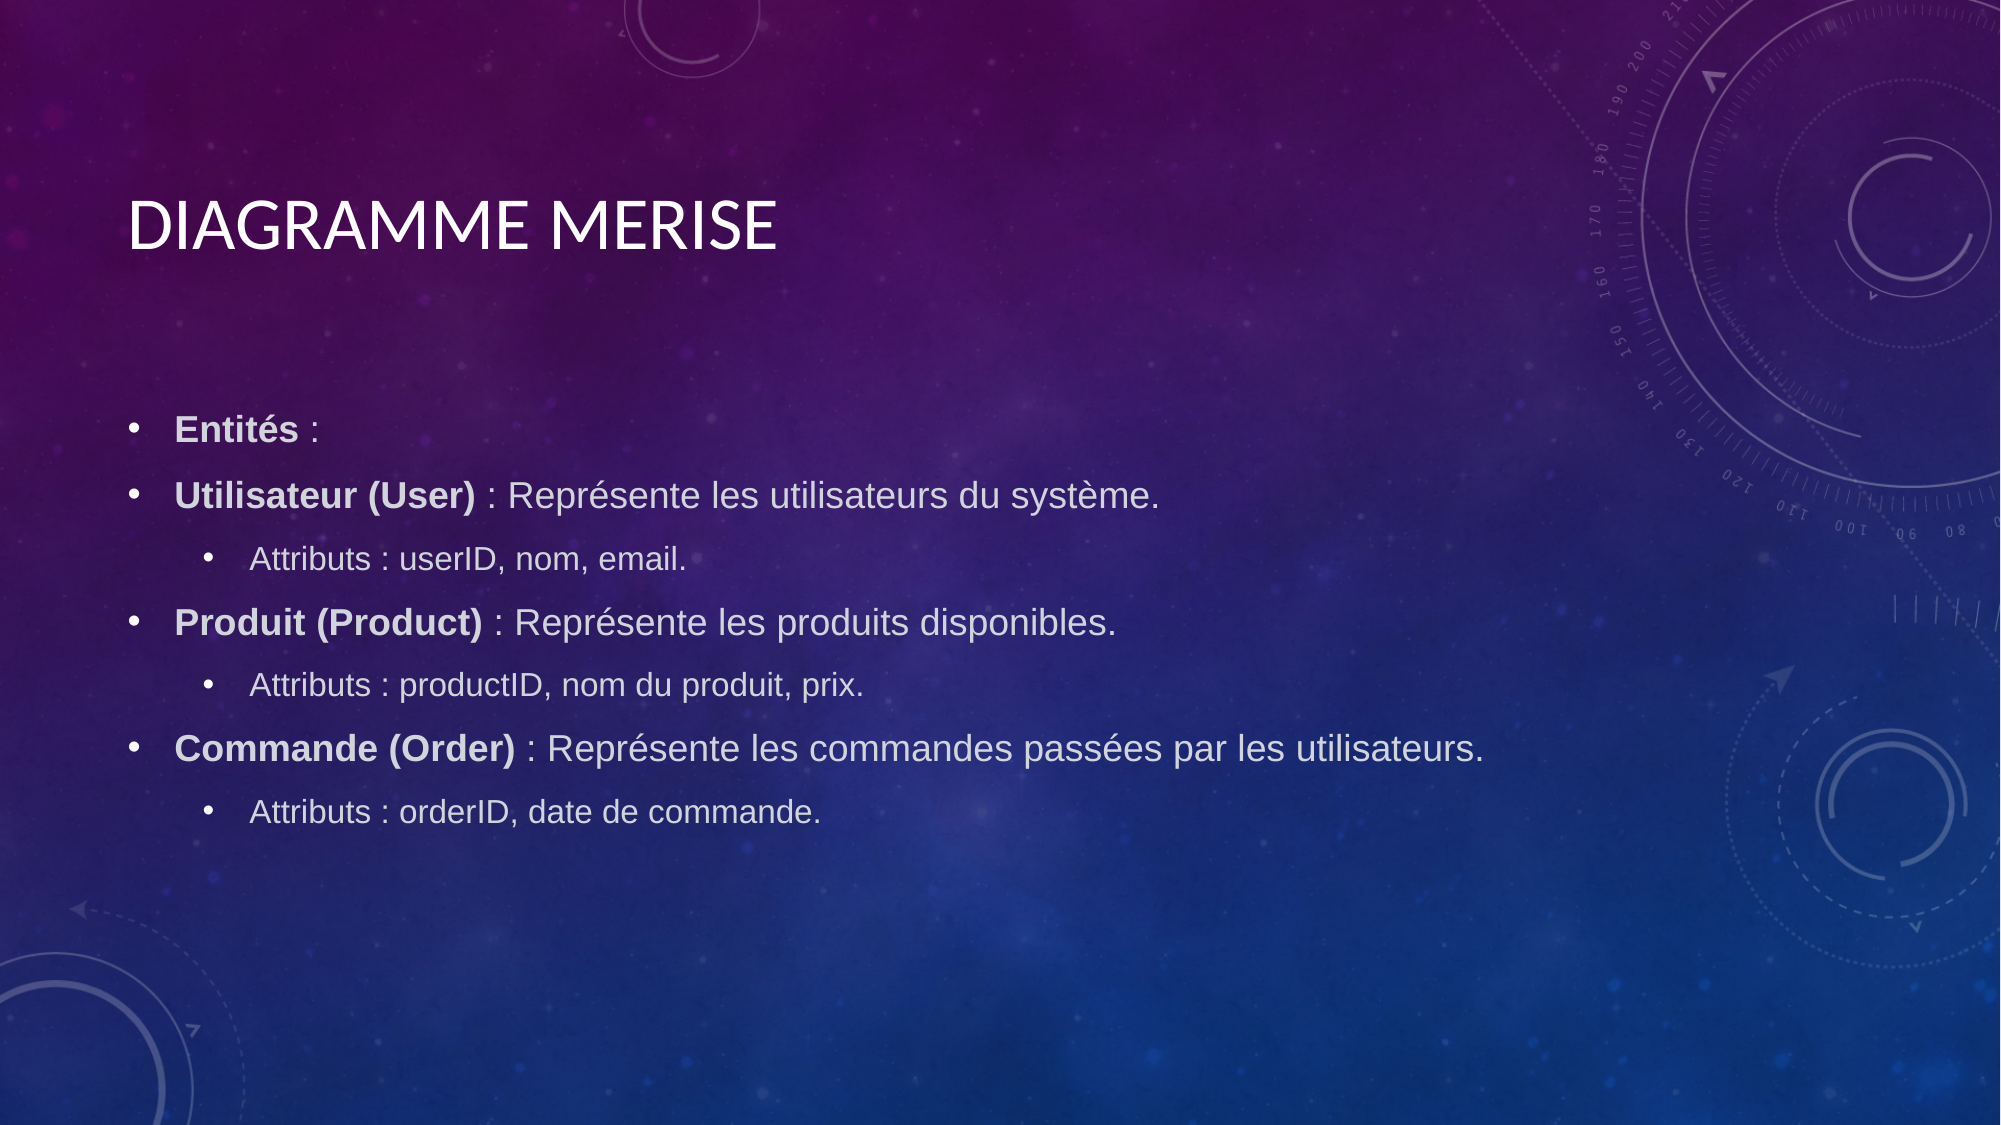

# Diagramme merise
Entités :
Utilisateur (User) : Représente les utilisateurs du système.
Attributs : userID, nom, email.
Produit (Product) : Représente les produits disponibles.
Attributs : productID, nom du produit, prix.
Commande (Order) : Représente les commandes passées par les utilisateurs.
Attributs : orderID, date de commande.